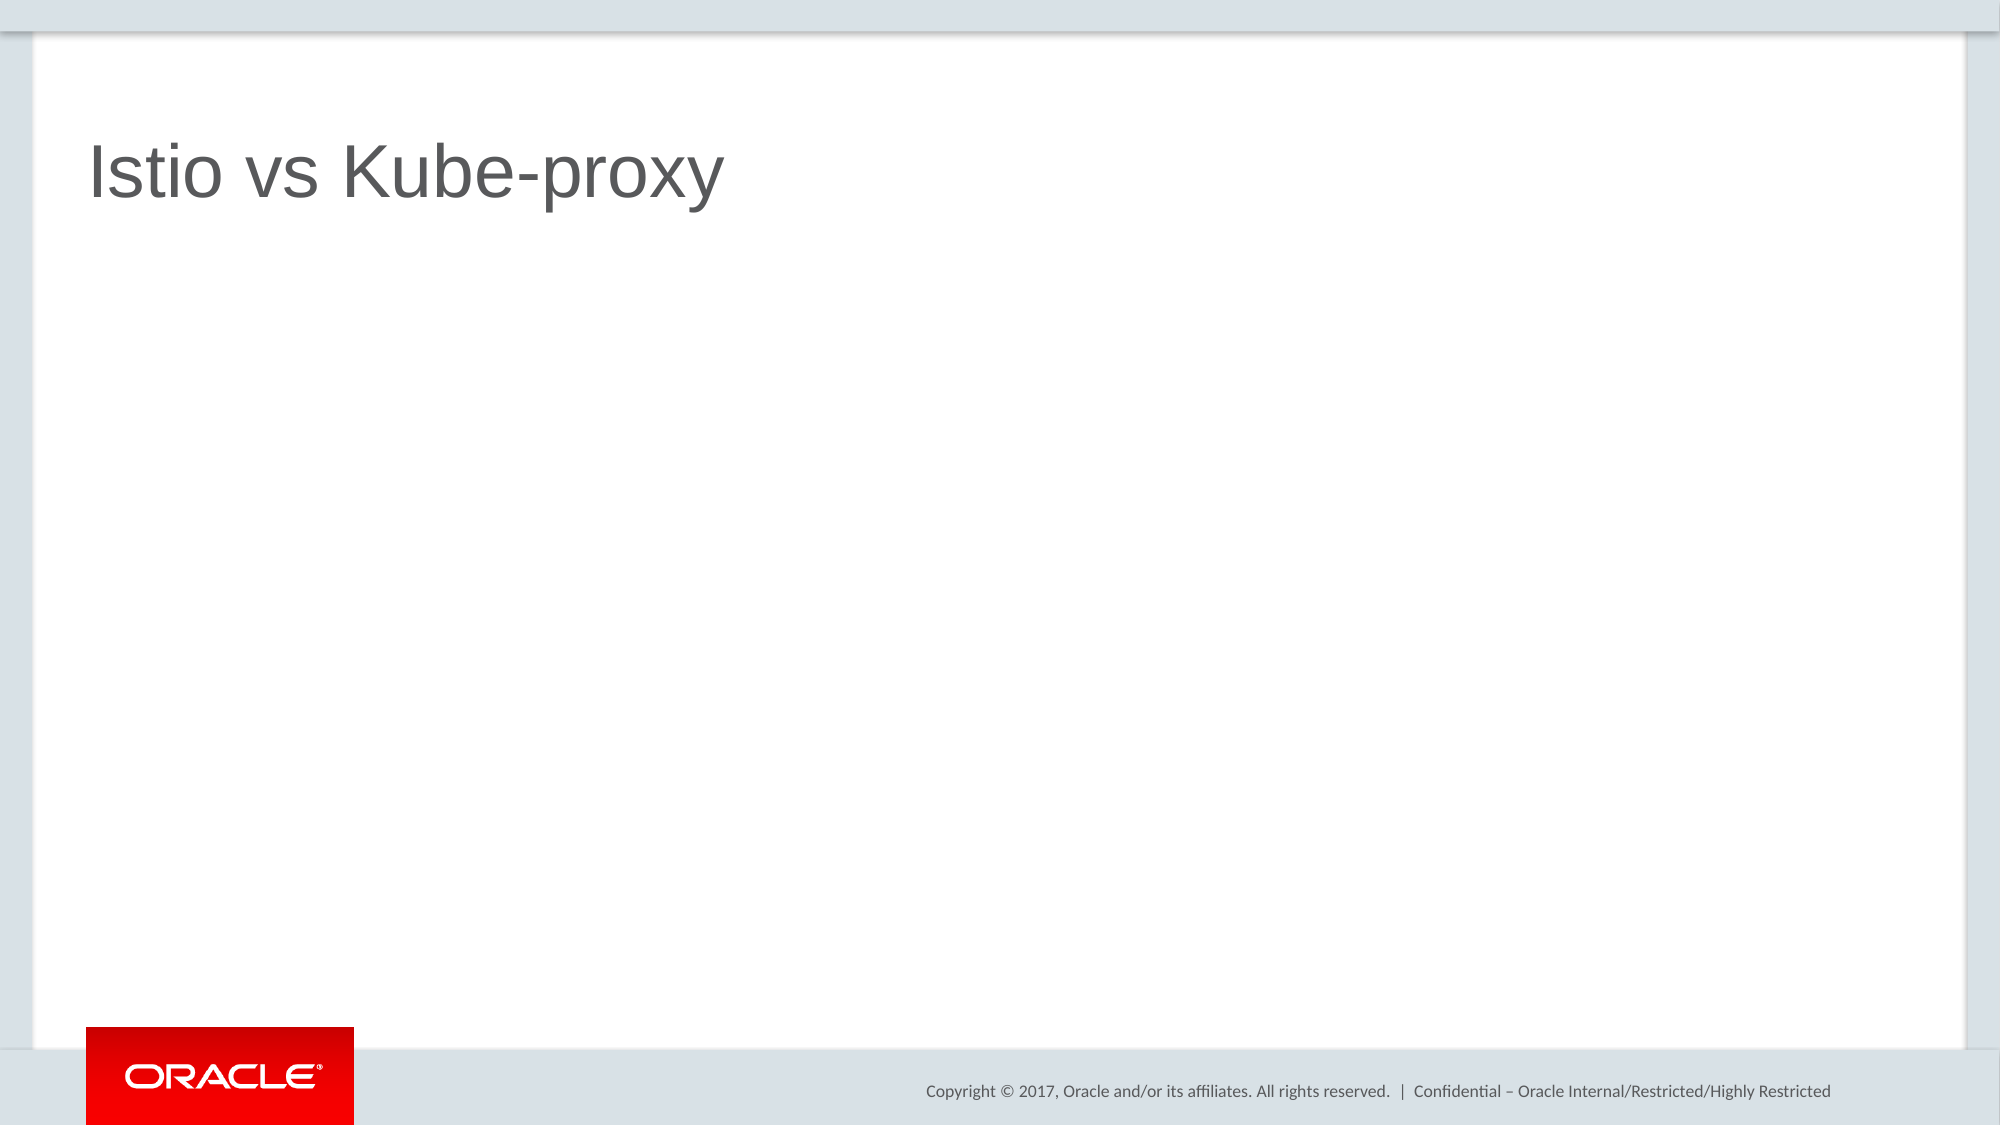

# Istio vs Kube-proxy

Confidential – Oracle Internal/Restricted/Highly Restricted
14